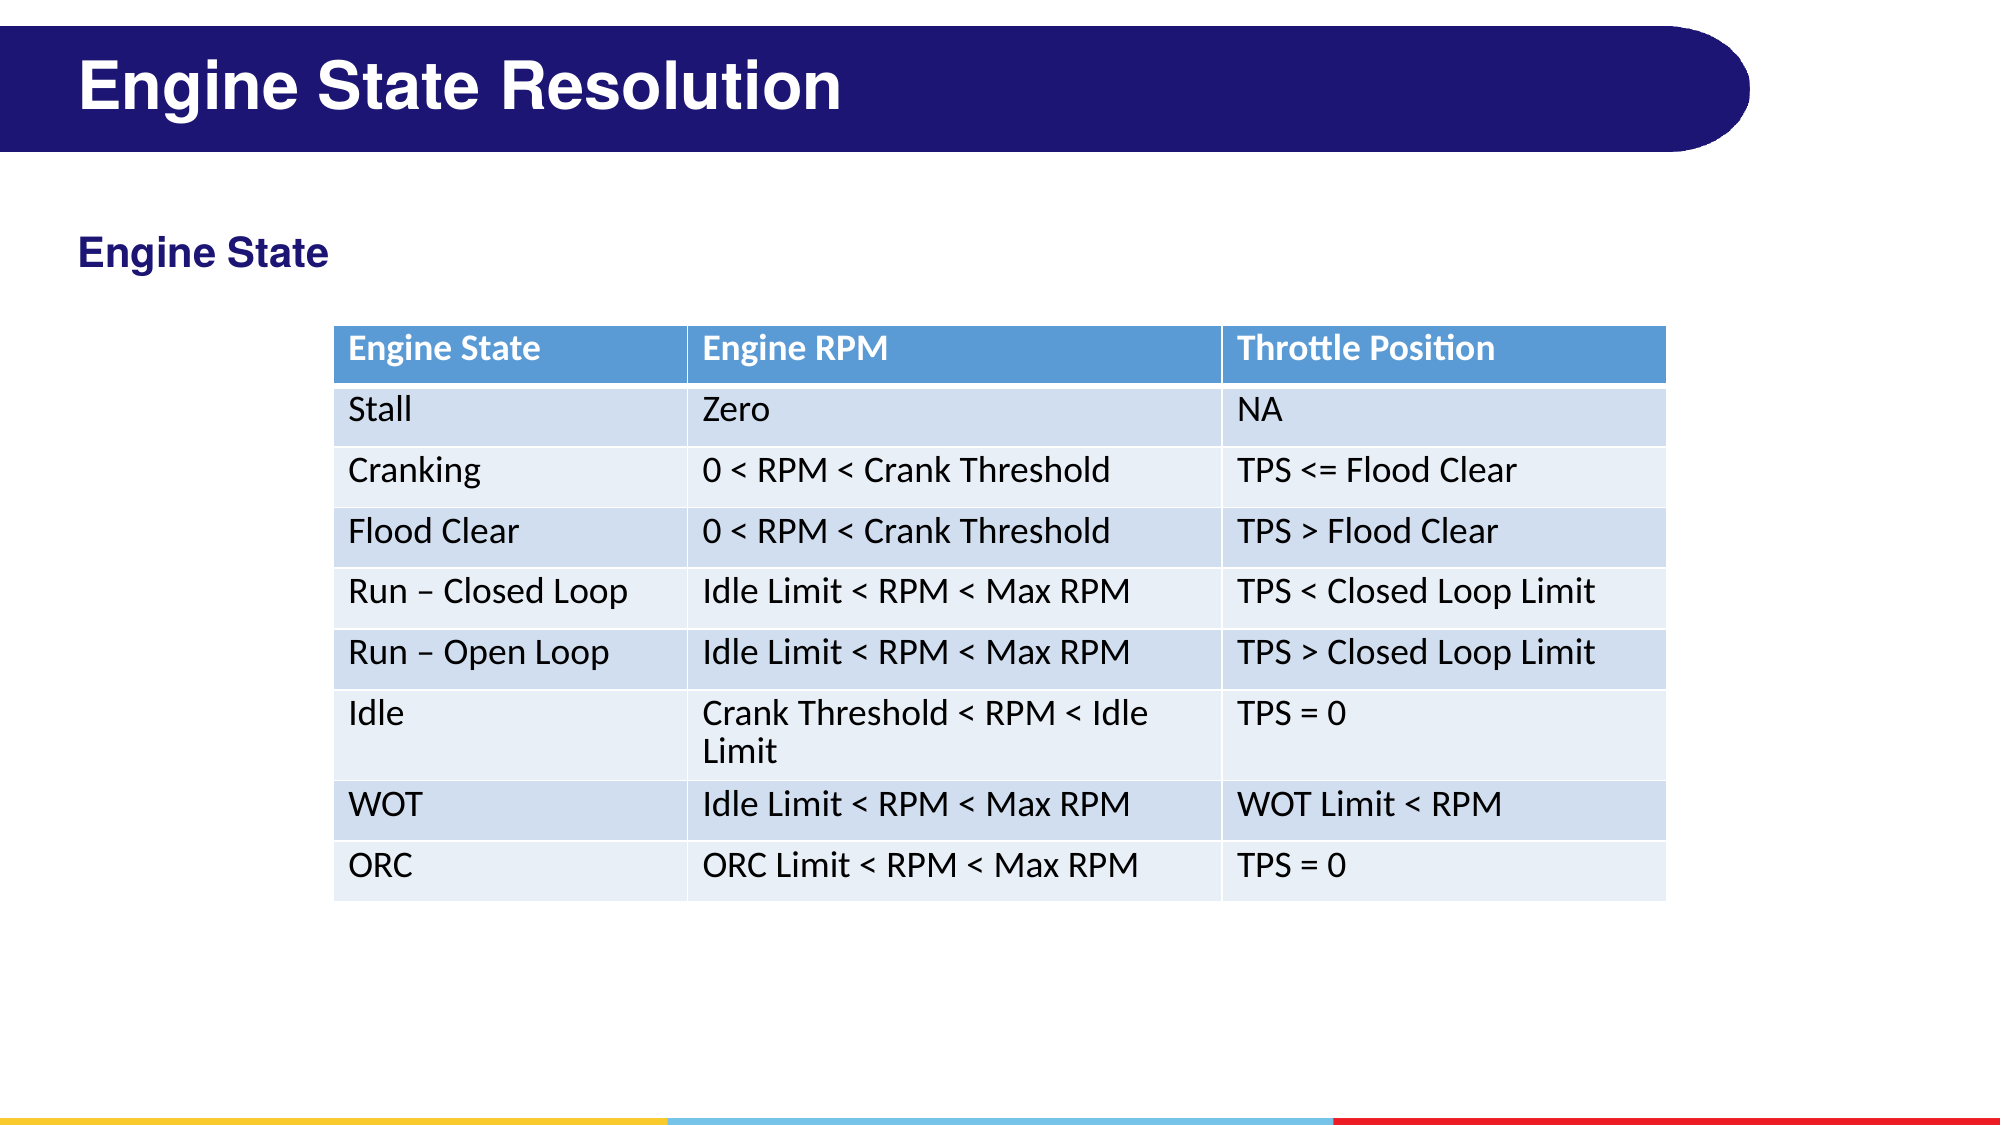

# Engine State Resolution
Engine State
| Engine State | Engine RPM | Throttle Position |
| --- | --- | --- |
| Stall | Zero | NA |
| Cranking | 0 < RPM < Crank Threshold | TPS <= Flood Clear |
| Flood Clear | 0 < RPM < Crank Threshold | TPS > Flood Clear |
| Run – Closed Loop | Idle Limit < RPM < Max RPM | TPS < Closed Loop Limit |
| Run – Open Loop | Idle Limit < RPM < Max RPM | TPS > Closed Loop Limit |
| Idle | Crank Threshold < RPM < Idle Limit | TPS = 0 |
| WOT | Idle Limit < RPM < Max RPM | WOT Limit < RPM |
| ORC | ORC Limit < RPM < Max RPM | TPS = 0 |